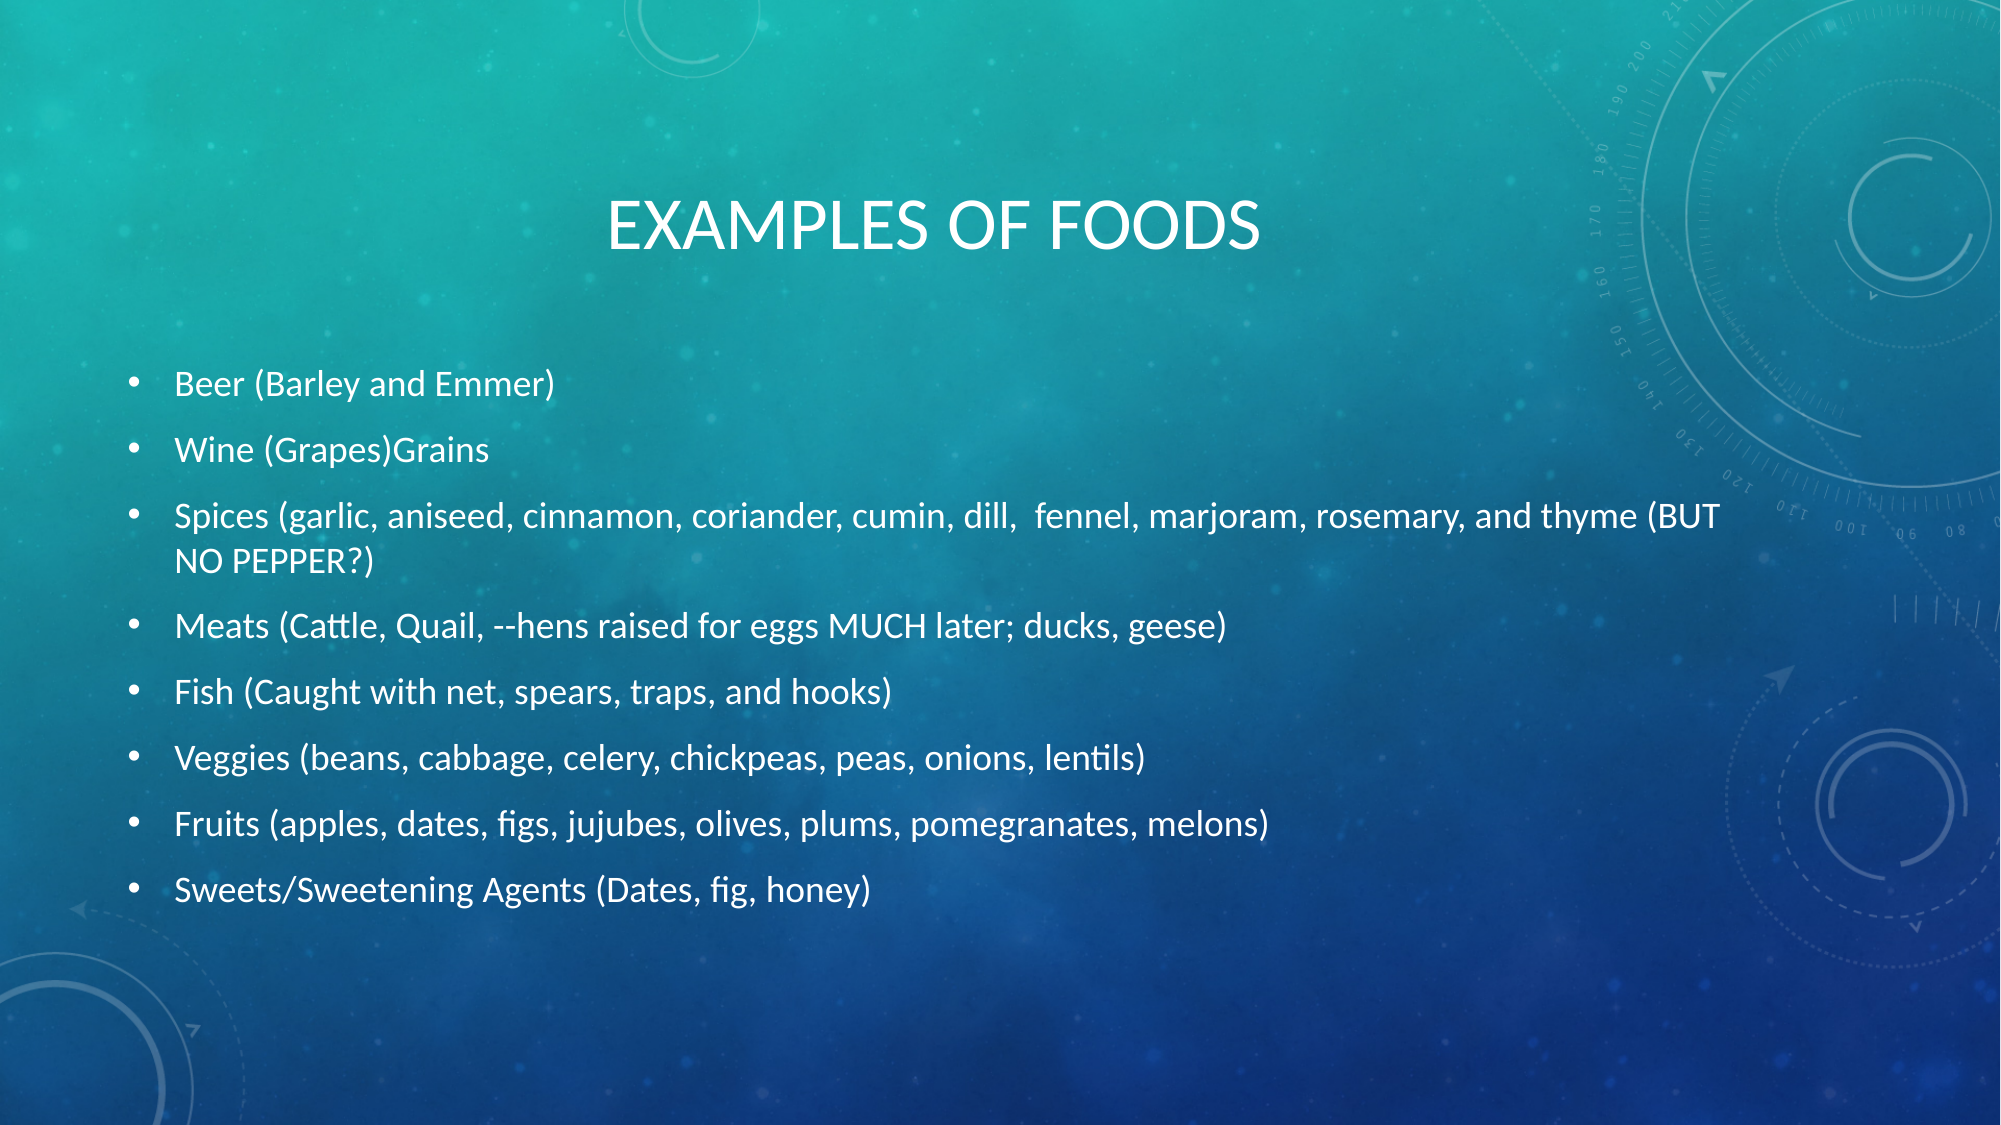

# Examples of foods
Beer (Barley and Emmer)
Wine (Grapes)Grains
Spices (garlic, aniseed, cinnamon, coriander, cumin, dill,  fennel, marjoram, rosemary, and thyme (BUT NO PEPPER?)
Meats (Cattle, Quail, --hens raised for eggs MUCH later; ducks, geese)
Fish (Caught with net, spears, traps, and hooks)
Veggies (beans, cabbage, celery, chickpeas, peas, onions, lentils)
Fruits (apples, dates, figs, jujubes, olives, plums, pomegranates, melons)
Sweets/Sweetening Agents (Dates, fig, honey)